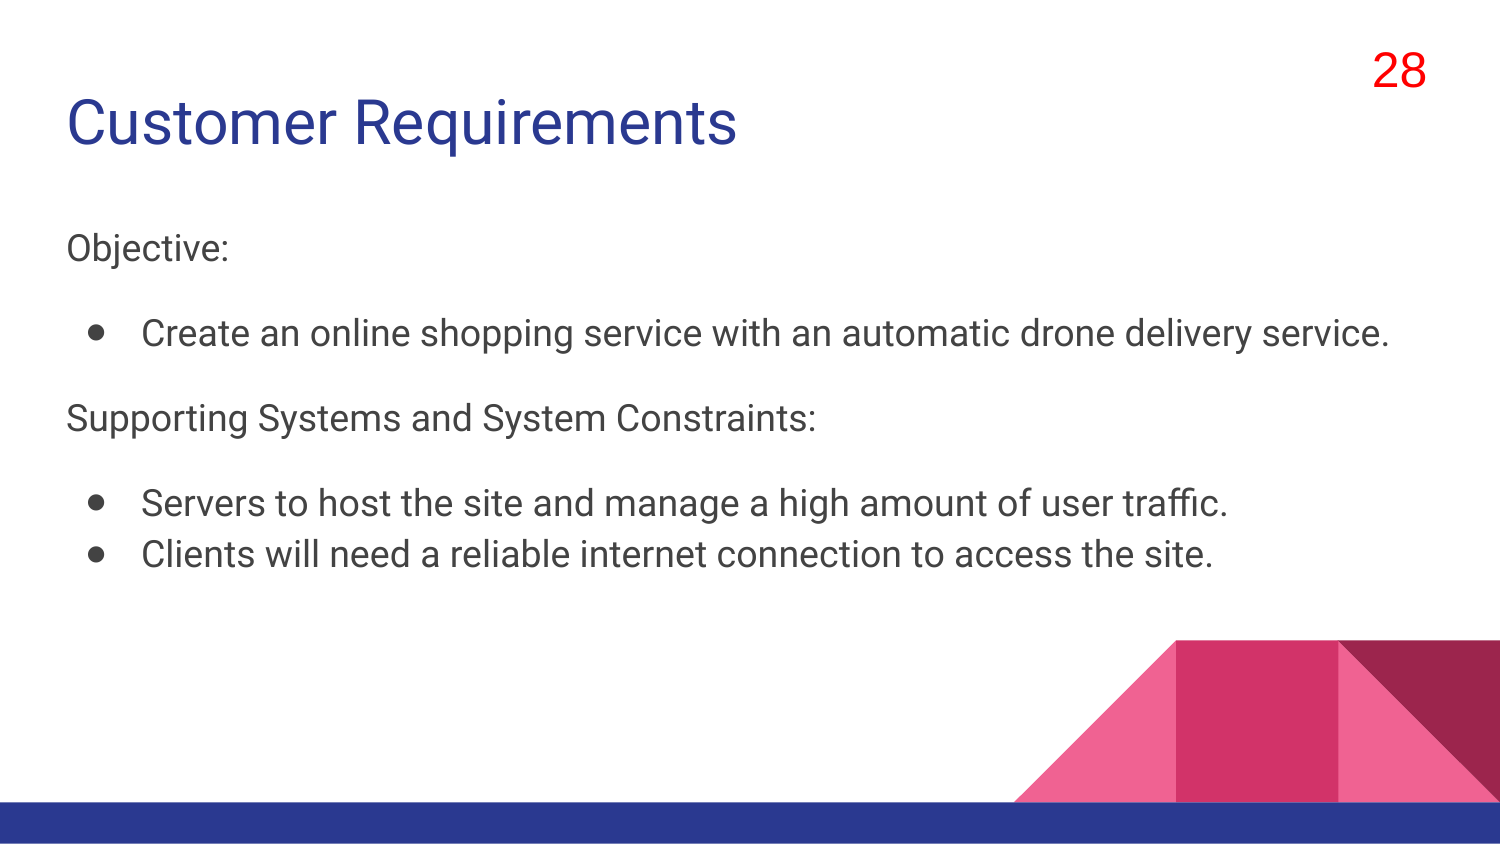

28
# Customer Requirements
Objective:
Create an online shopping service with an automatic drone delivery service.
Supporting Systems and System Constraints:
Servers to host the site and manage a high amount of user traffic.
Clients will need a reliable internet connection to access the site.